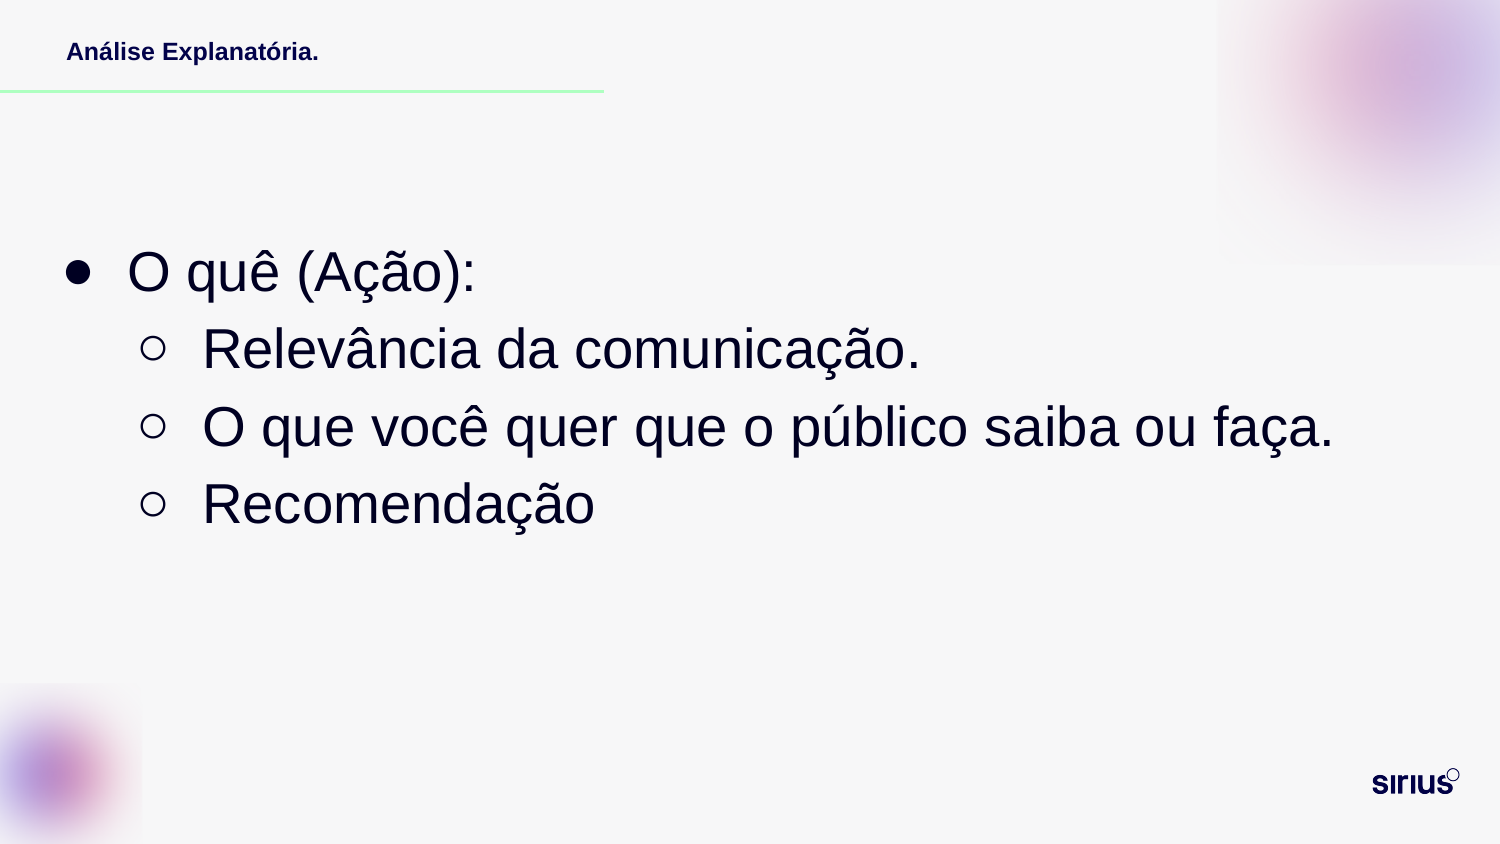

# Análise Explanatória.
O quê (Ação):
Relevância da comunicação.
O que você quer que o público saiba ou faça.
Recomendação